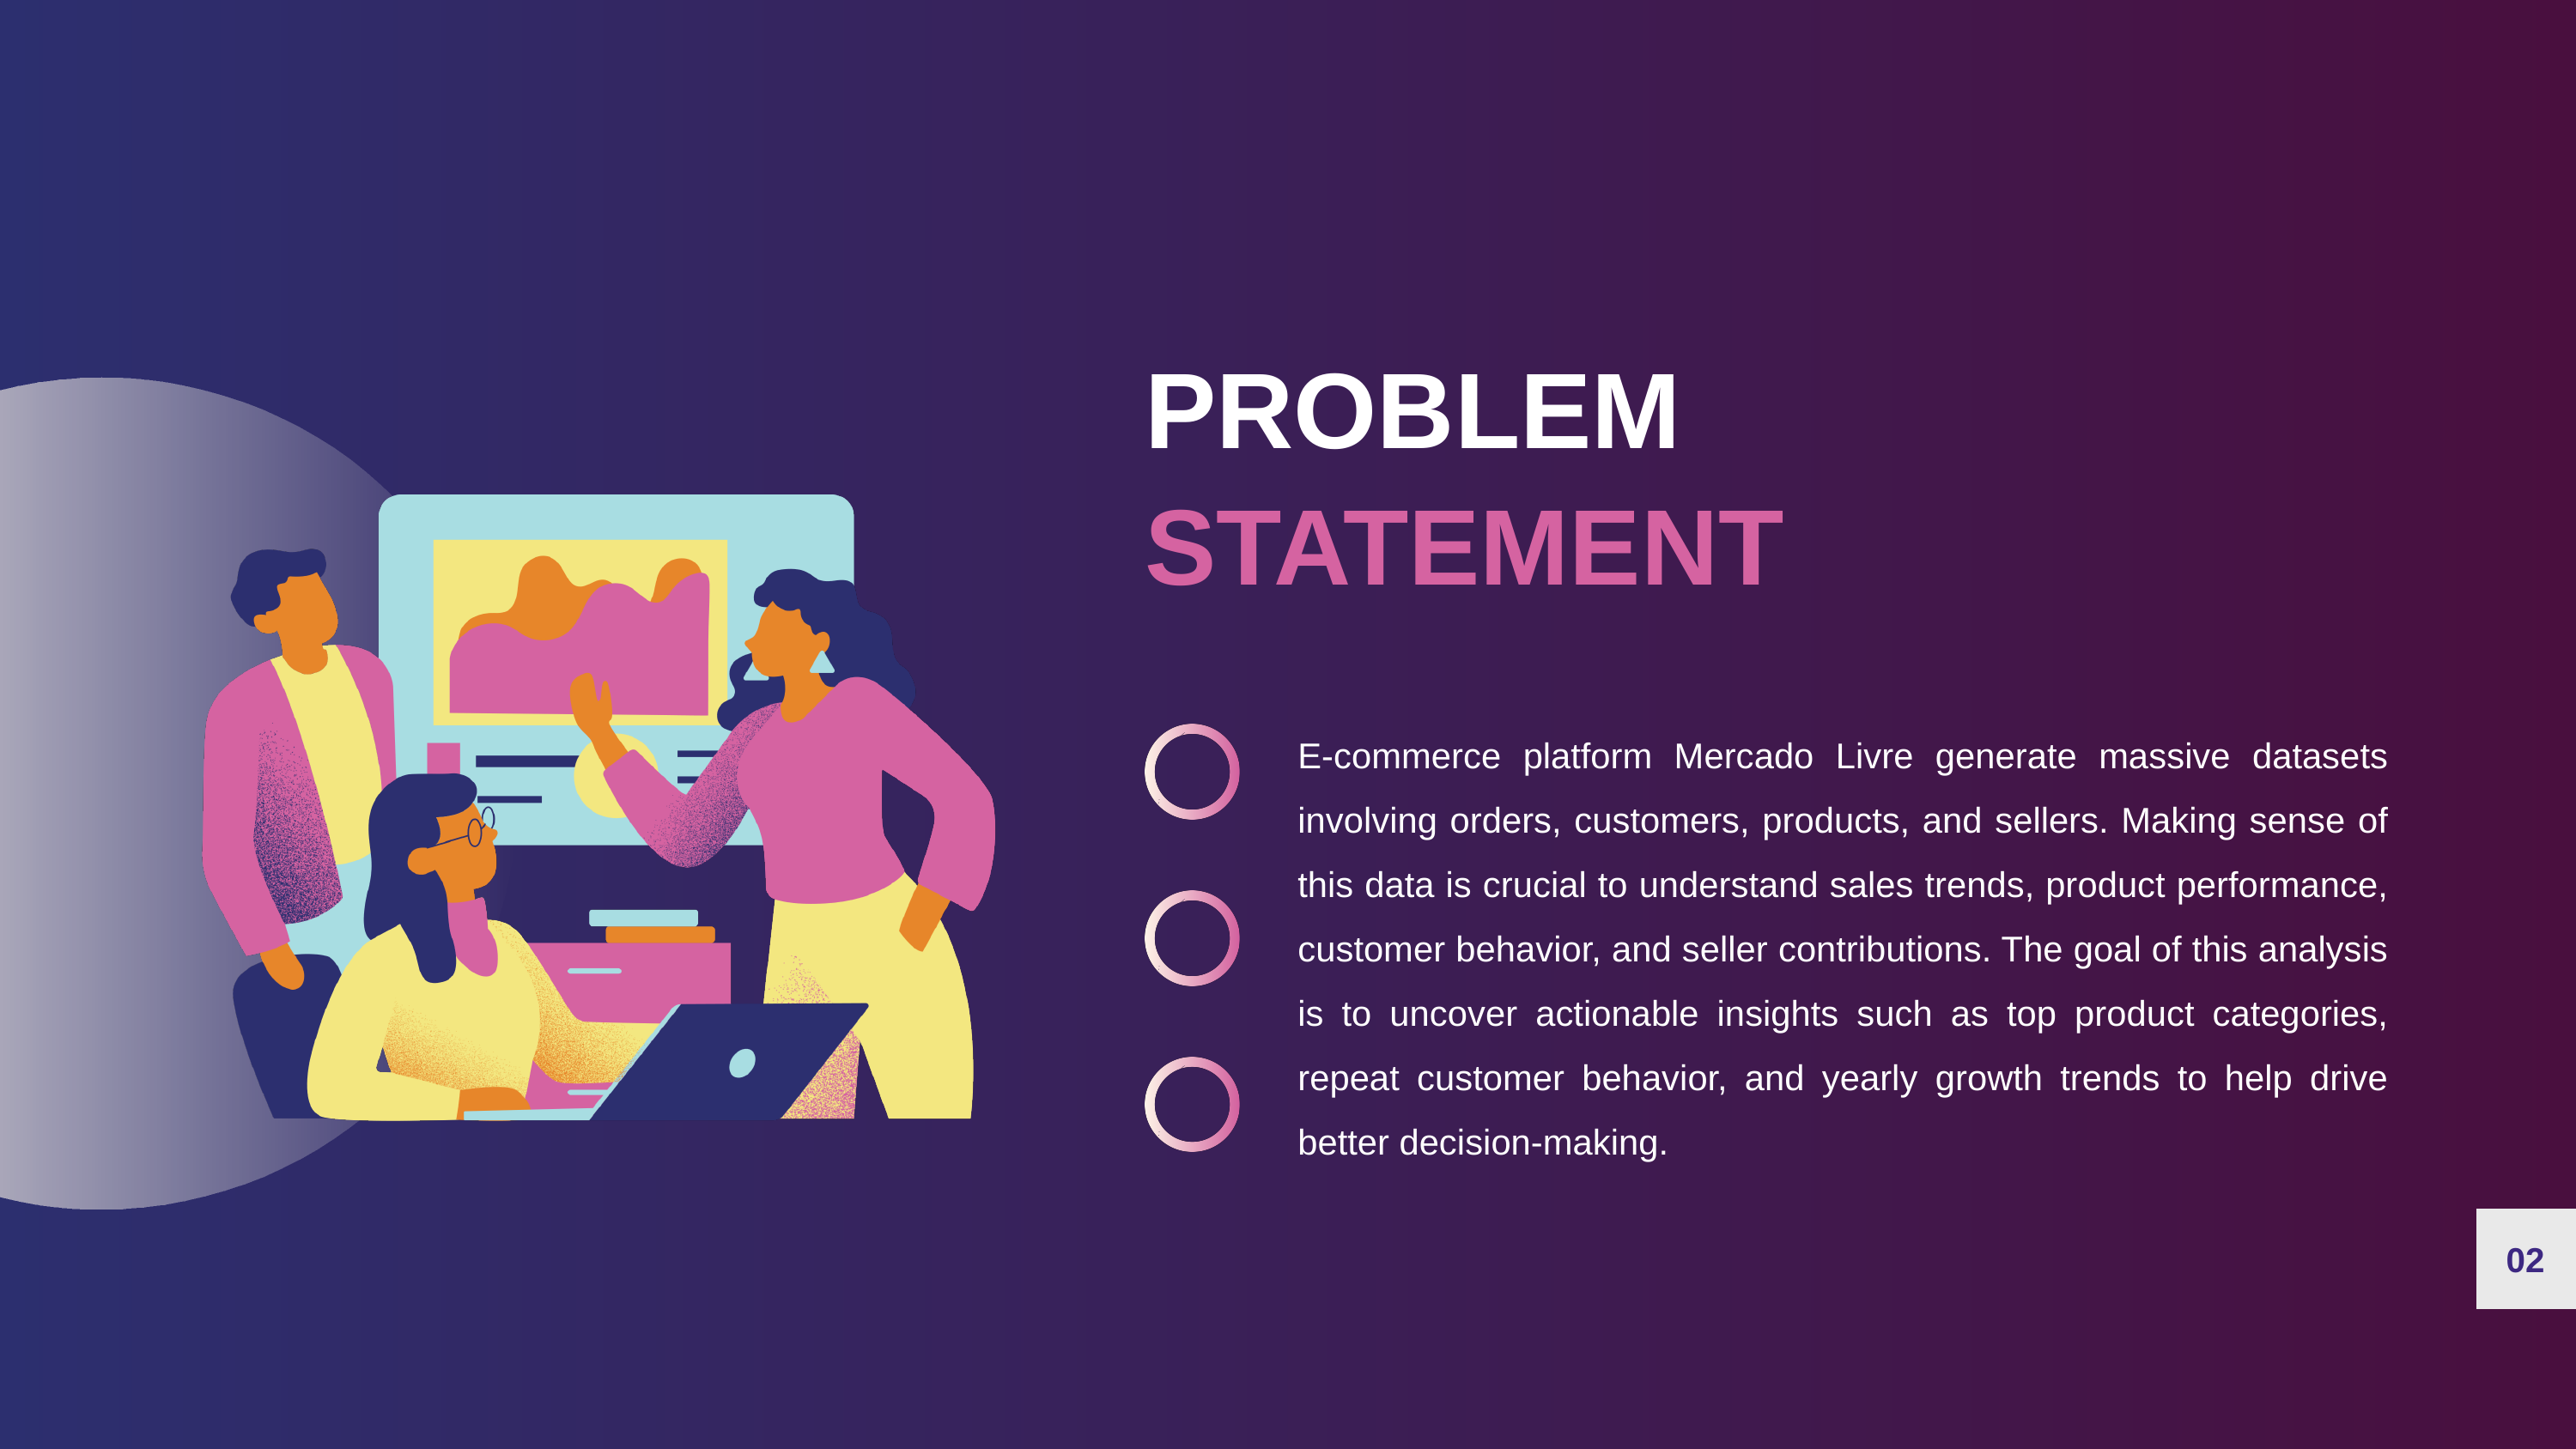

PROBLEM

STATEMENT

E-commerce platform Mercado Livre generate massive datasets involving orders, customers, products, and sellers. Making sense of this data is crucial to understand sales trends, product performance, customer behavior, and seller contributions. The goal of this analysis is to uncover actionable insights such as top product categories, repeat customer behavior, and yearly growth trends to help drive better decision-making.

02